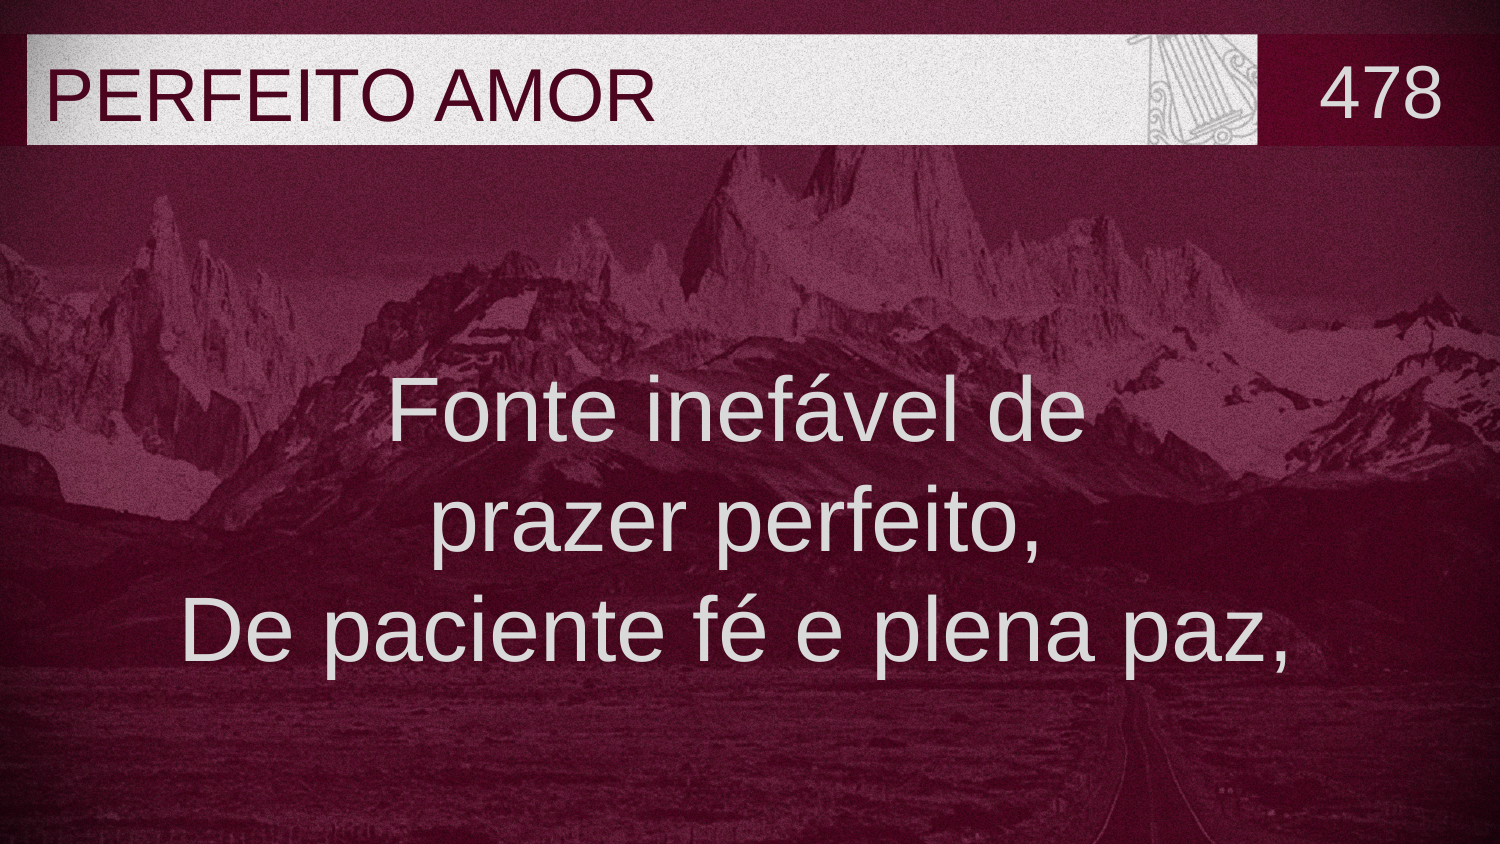

# PERFEITO AMOR
478
Fonte inefável de
prazer perfeito,
De paciente fé e plena paz,